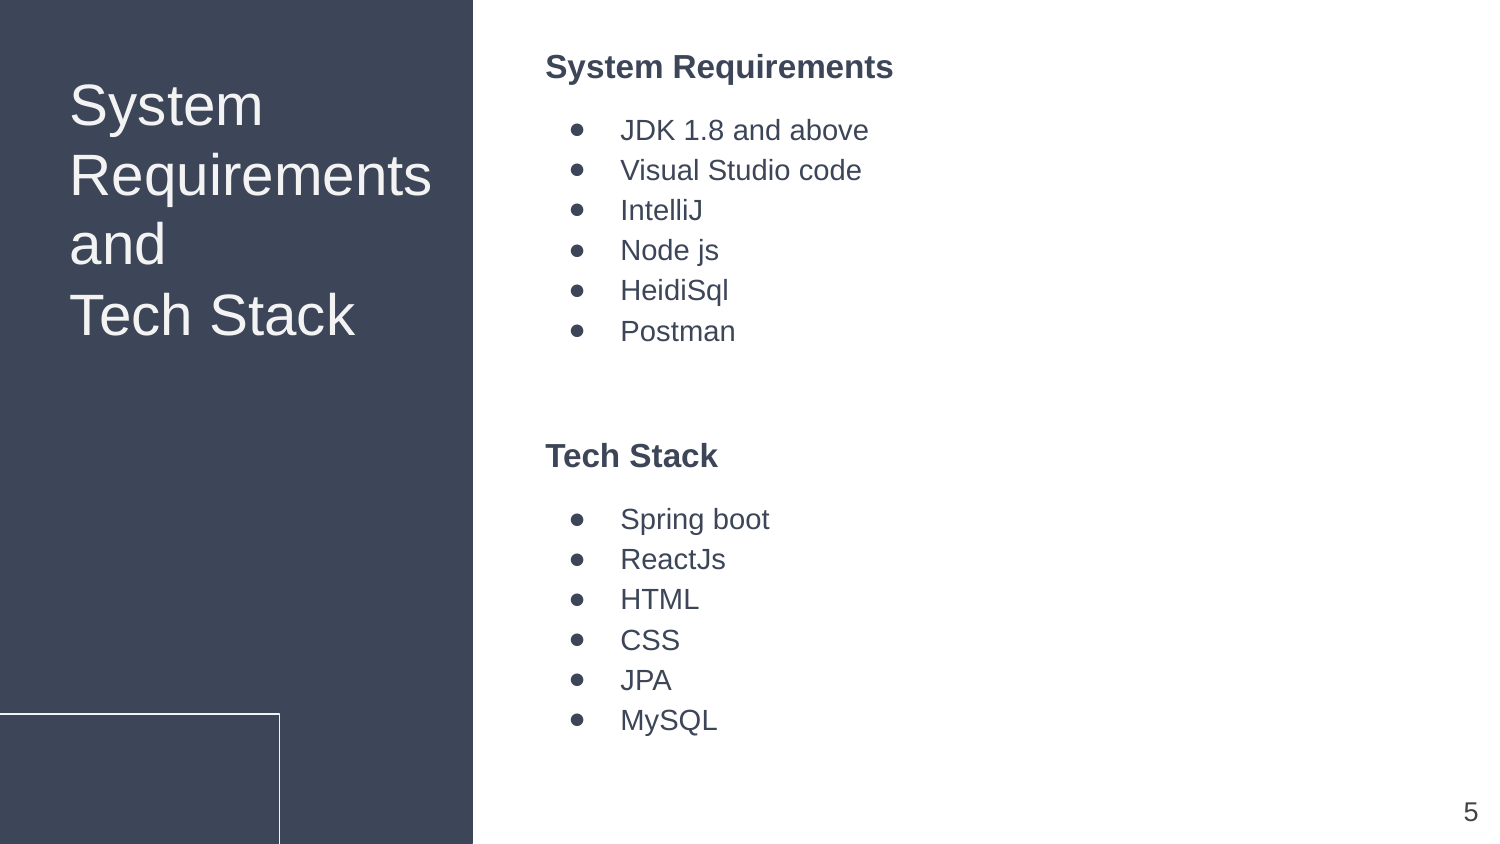

System Requirements
JDK 1.8 and above
Visual Studio code
IntelliJ
Node js
HeidiSql
Postman

Tech Stack
Spring boot
ReactJs
HTML
CSS
JPA
MySQL

System Requirements
and
Tech Stack

5